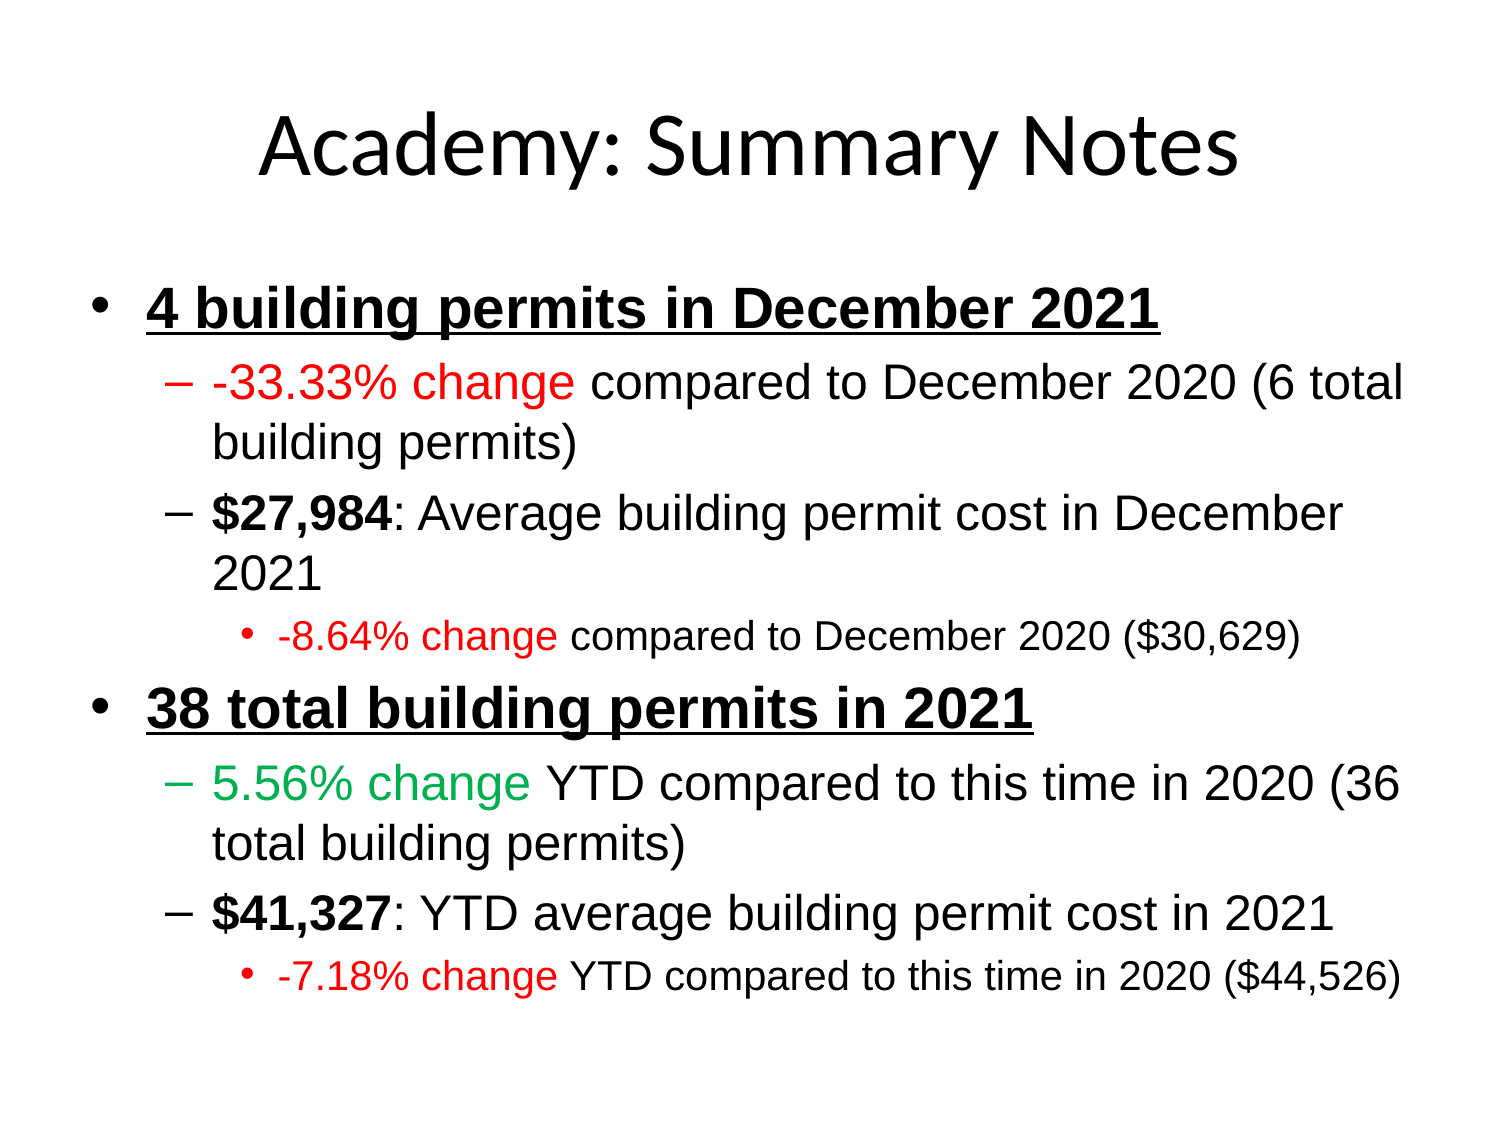

# Academy: Summary Notes
4 building permits in December 2021
-33.33% change compared to December 2020 (6 total building permits)
$27,984: Average building permit cost in December 2021
-8.64% change compared to December 2020 ($30,629)
38 total building permits in 2021
5.56% change YTD compared to this time in 2020 (36 total building permits)
$41,327: YTD average building permit cost in 2021
-7.18% change YTD compared to this time in 2020 ($44,526)